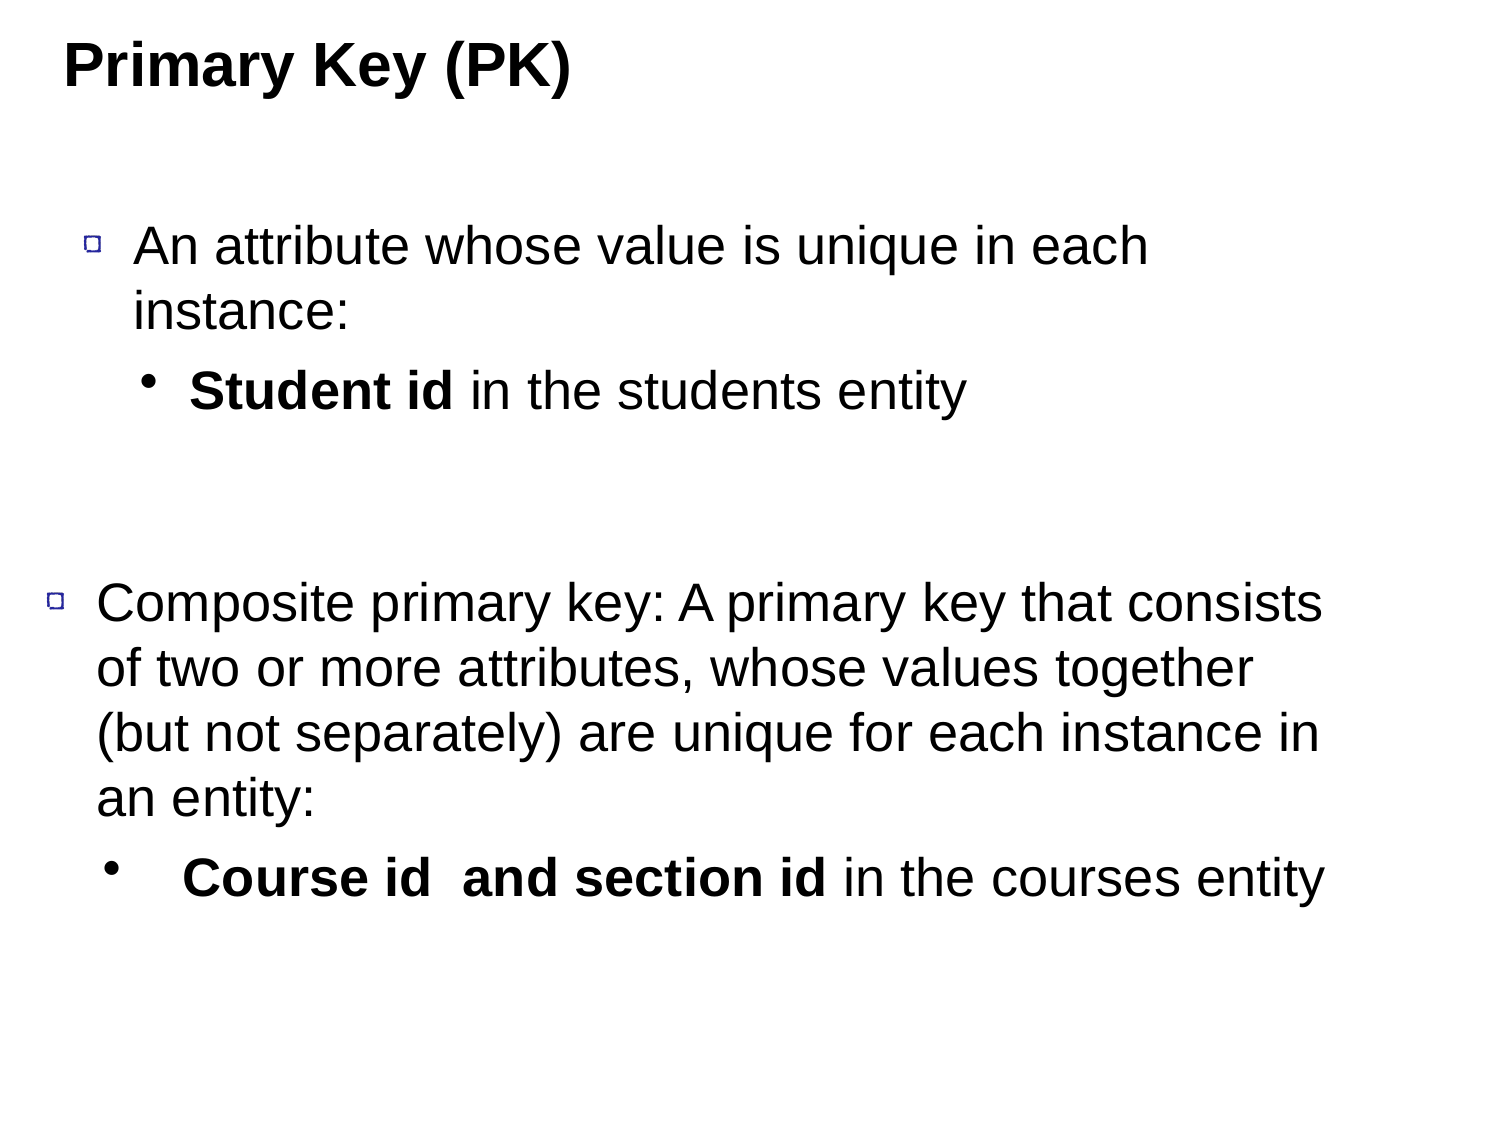

Primary Key (PK)
An attribute whose value is unique in each instance:
Student id in the students entity
Composite primary key: A primary key that consists of two or more attributes, whose values together (but not separately) are unique for each instance in an entity:
  Course id  and section id in the courses entity